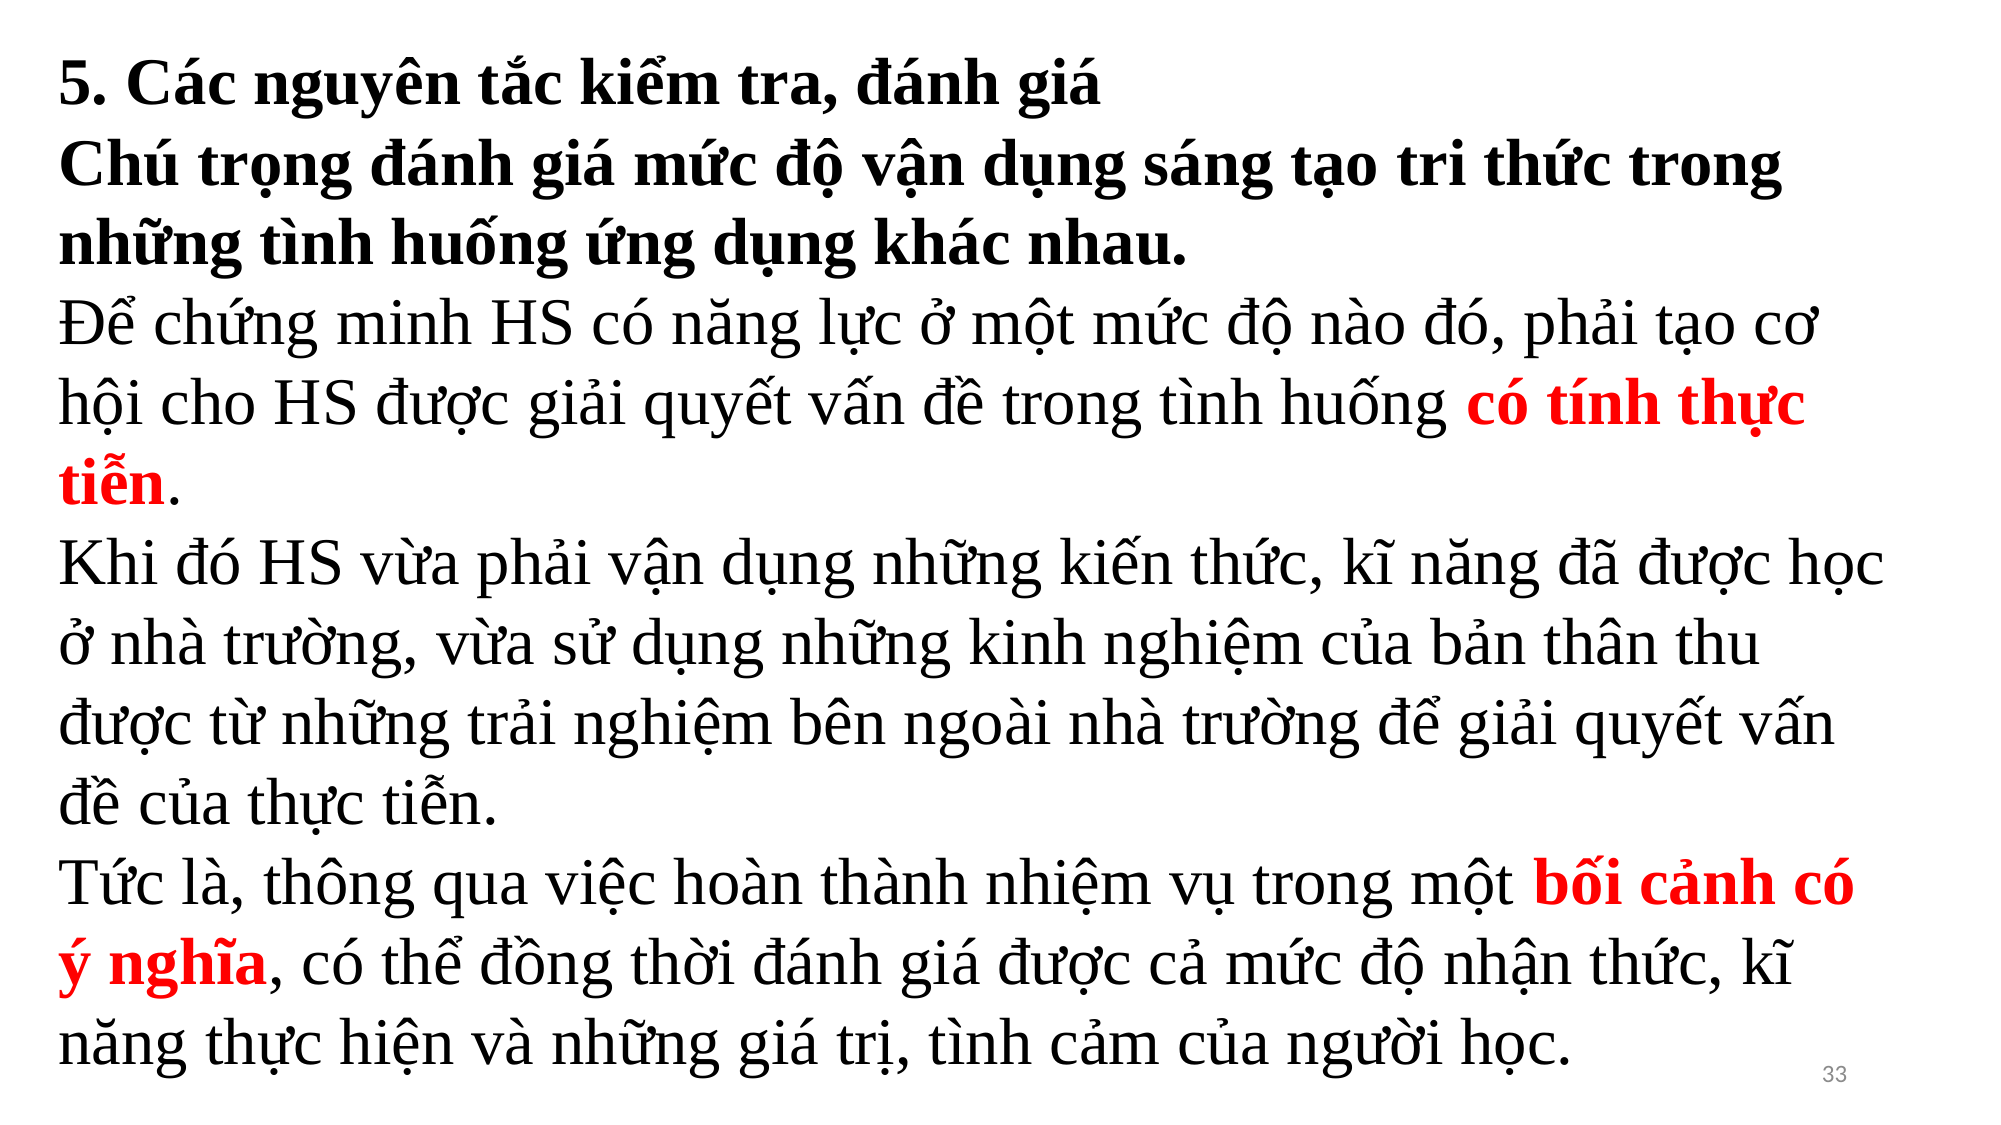

5. Các nguyên tắc kiểm tra, đánh giá
Chú trọng đánh giá mức độ vận dụng sáng tạo tri thức trong những tình huống ứng dụng khác nhau.
Để chứng minh HS có năng lực ở một mức độ nào đó, phải tạo cơ hội cho HS được giải quyết vấn đề trong tình huống có tính thực tiễn.
Khi đó HS vừa phải vận dụng những kiến thức, kĩ năng đã được học ở nhà trường, vừa sử dụng những kinh nghiệm của bản thân thu được từ những trải nghiệm bên ngoài nhà trường để giải quyết vấn đề của thực tiễn.
Tức là, thông qua việc hoàn thành nhiệm vụ trong một bối cảnh có ý nghĩa, có thể đồng thời đánh giá được cả mức độ nhận thức, kĩ năng thực hiện và những giá trị, tình cảm của người học.
33